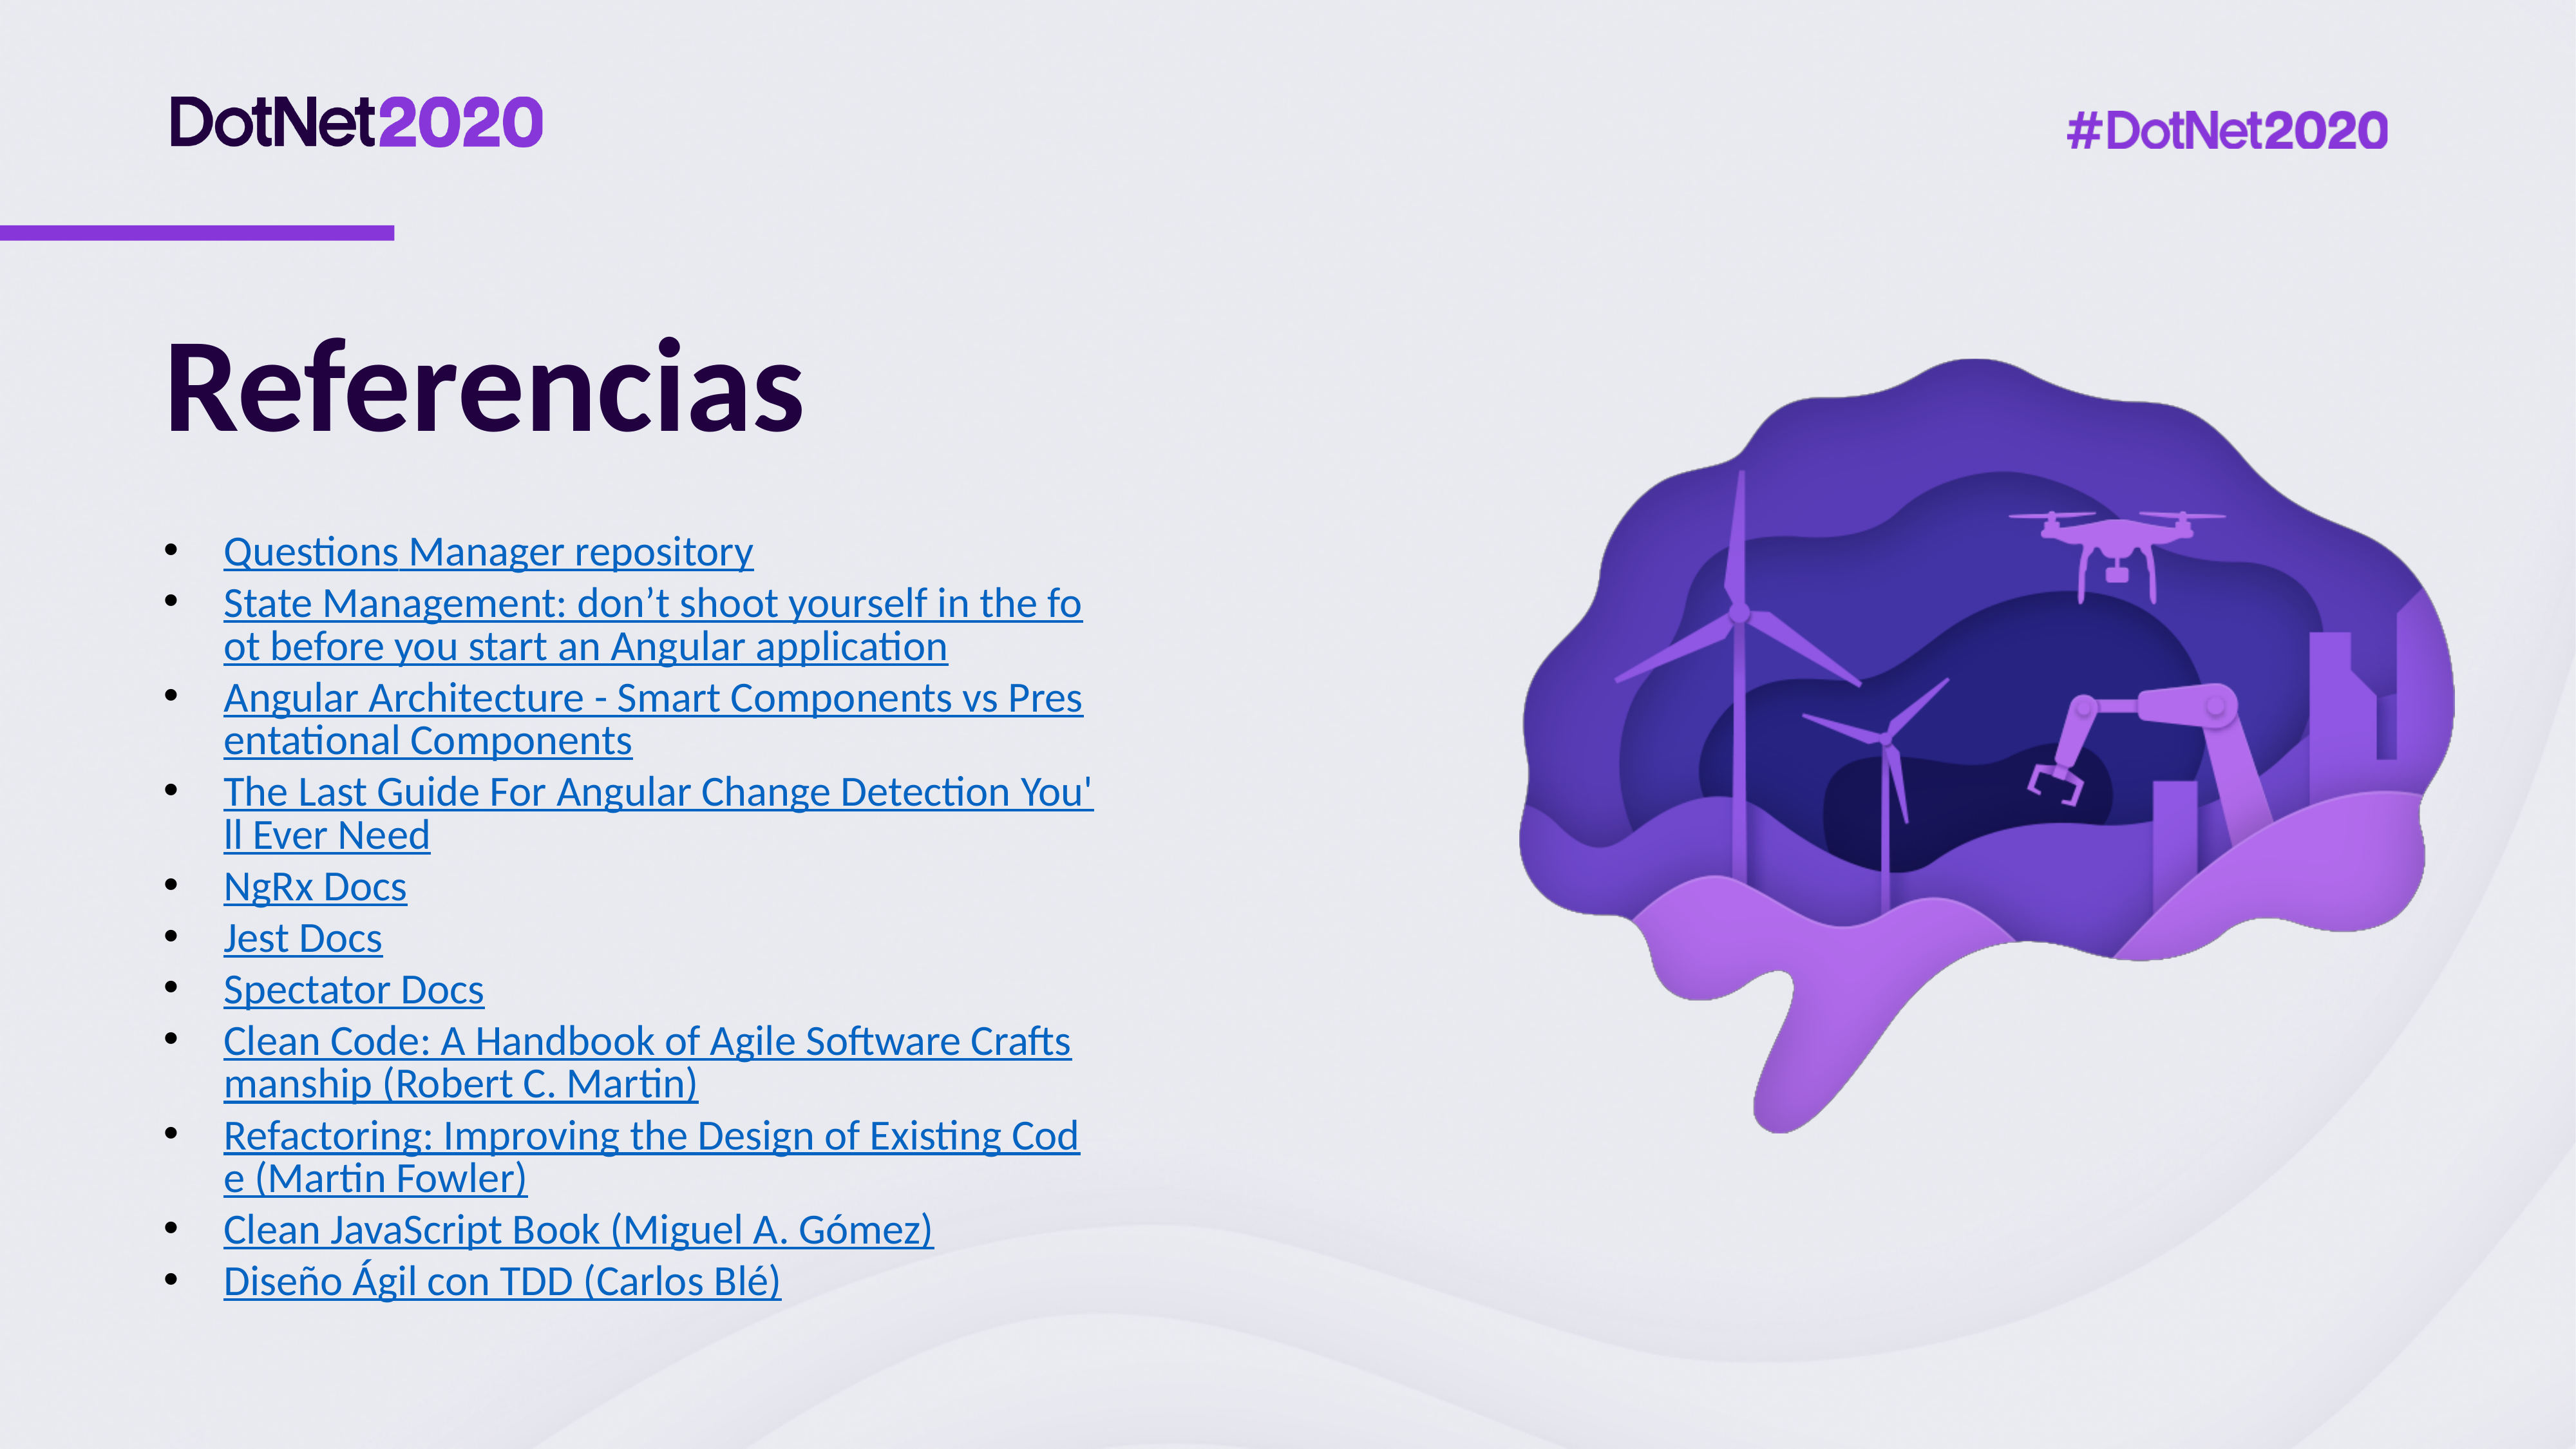

# Referencias
Questions Manager repository
State Management: don’t shoot yourself in the foot before you start an Angular application
Angular Architecture - Smart Components vs Presentational Components
The Last Guide For Angular Change Detection You'll Ever Need
NgRx Docs
Jest Docs
Spectator Docs
Clean Code: A Handbook of Agile Software Craftsmanship (Robert C. Martin)
Refactoring: Improving the Design of Existing Code (Martin Fowler)
Clean JavaScript Book (Miguel A. Gómez)
Diseño Ágil con TDD (Carlos Blé)